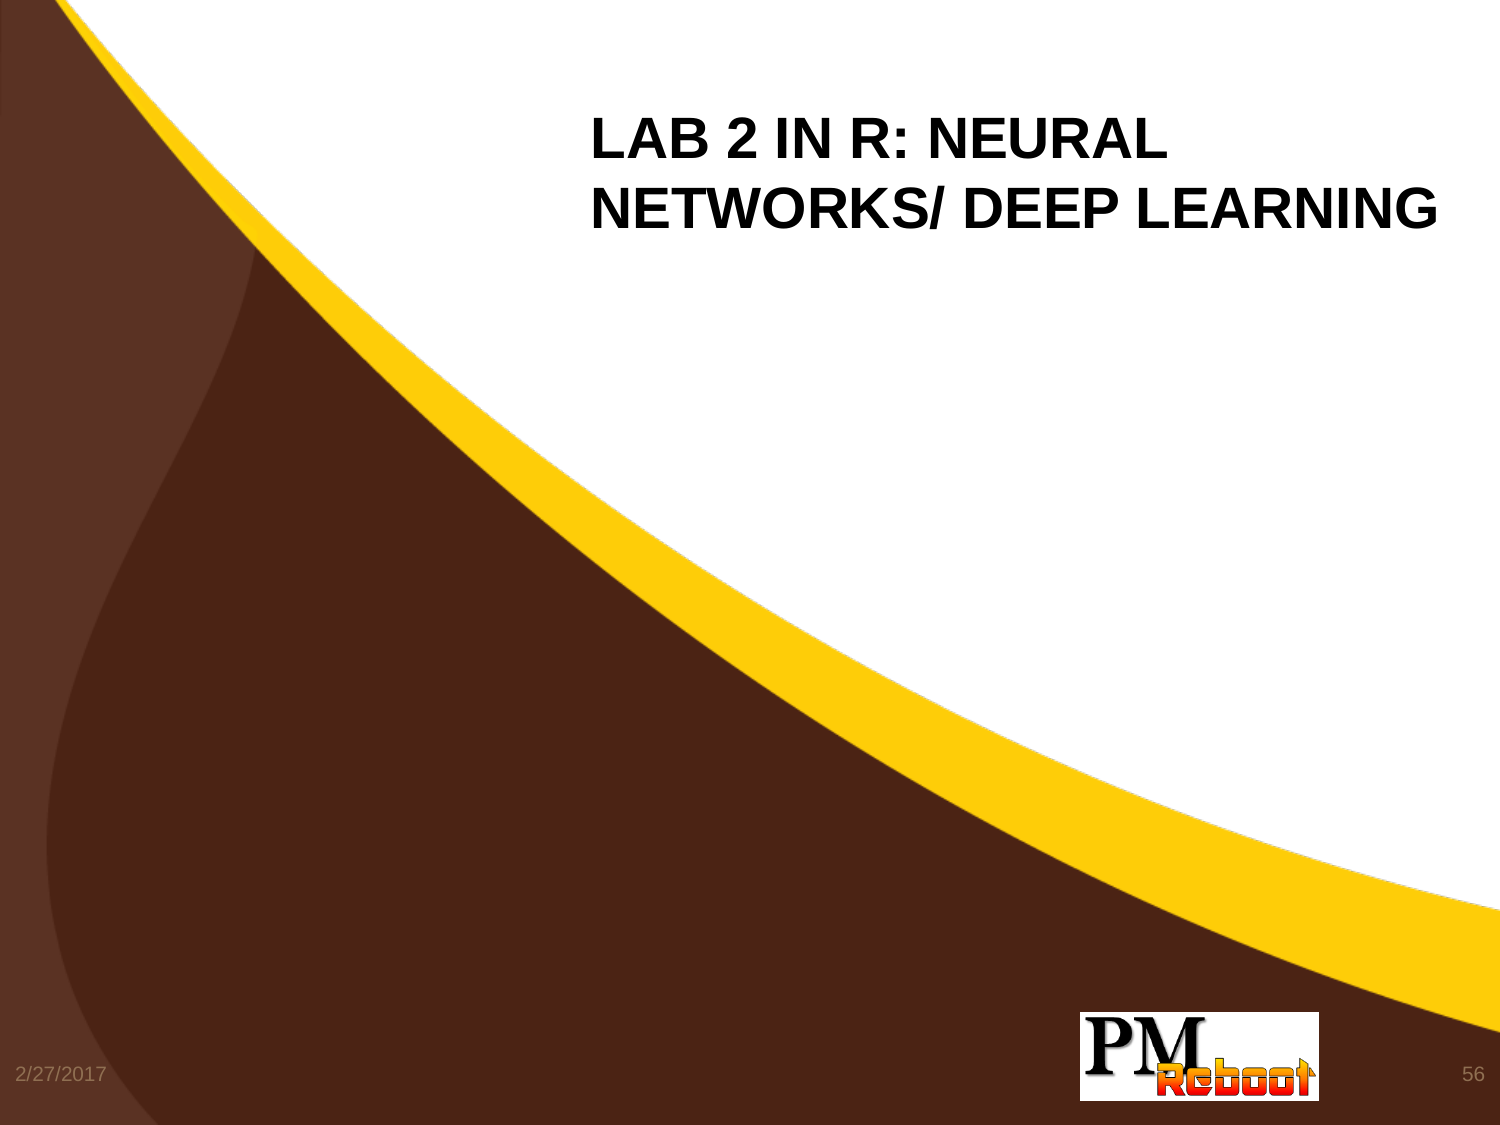

# Lab 2 in R: neural networks/ deep learning

2/27/2017
56